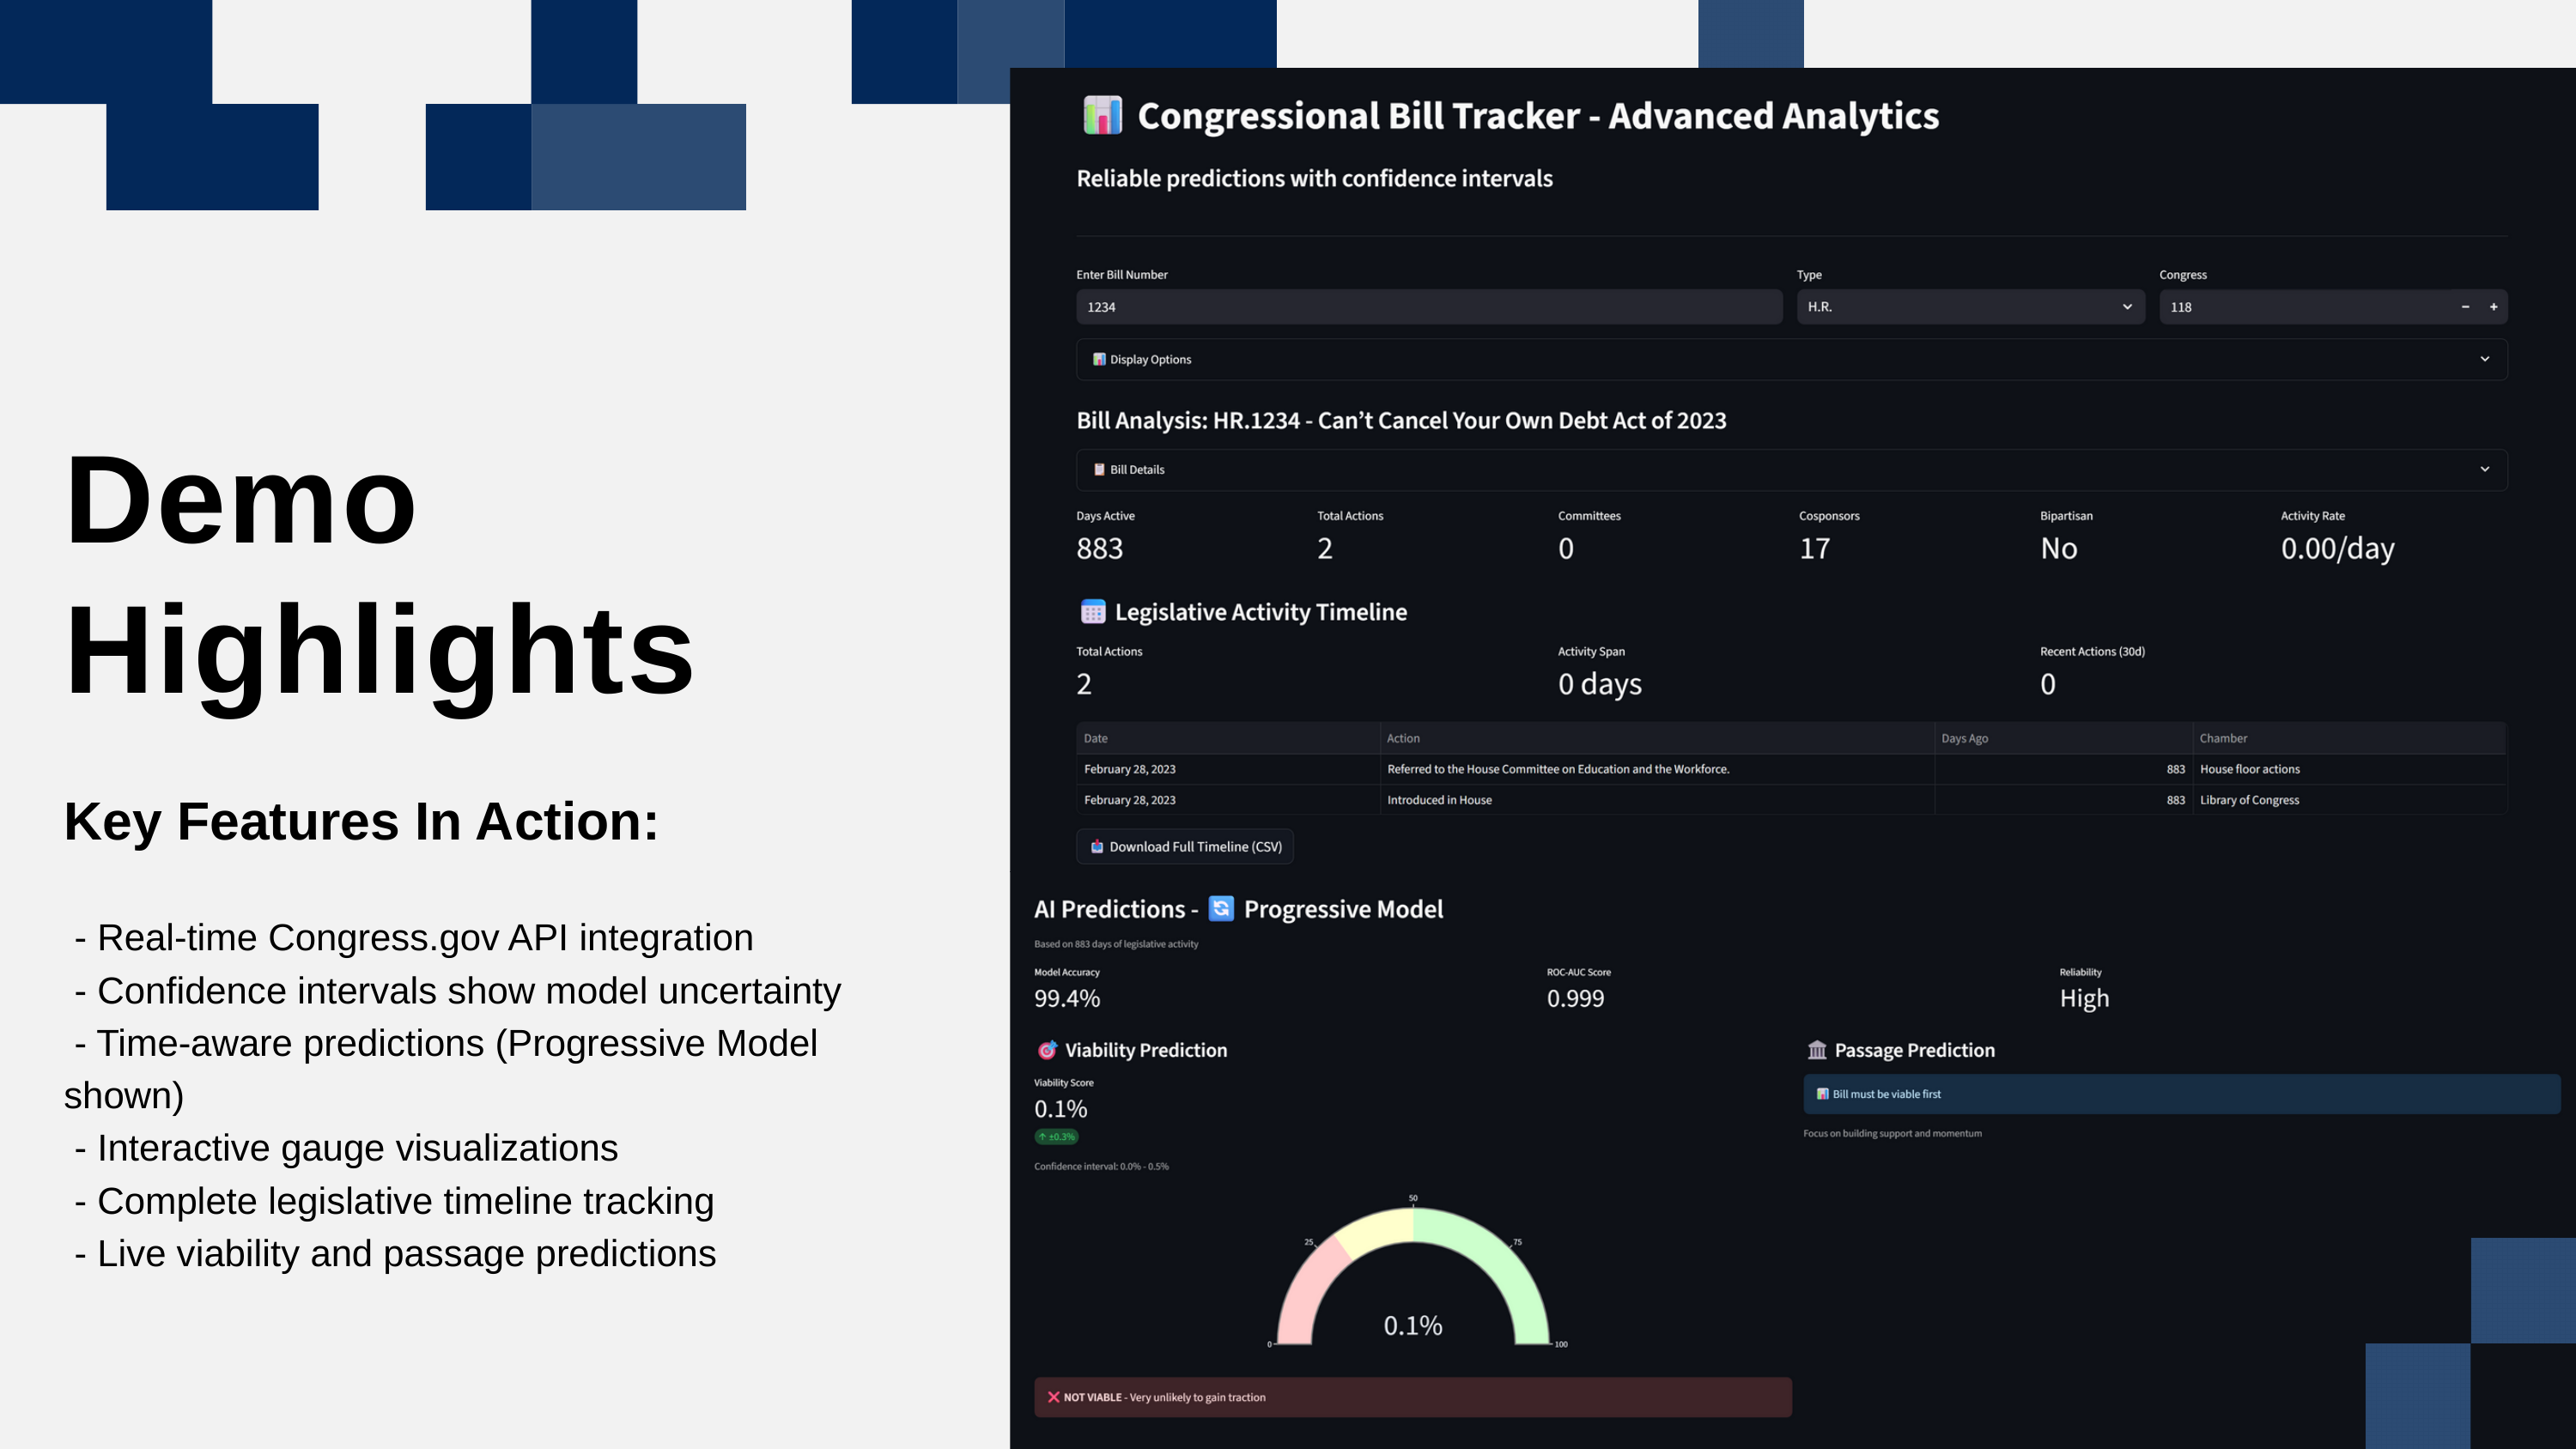

Demo Highlights
Key Features In Action:
 - Real-time Congress.gov API integration
 - Confidence intervals show model uncertainty
 - Time-aware predictions (Progressive Model shown)
 - Interactive gauge visualizations
 - Complete legislative timeline tracking
 - Live viability and passage predictions